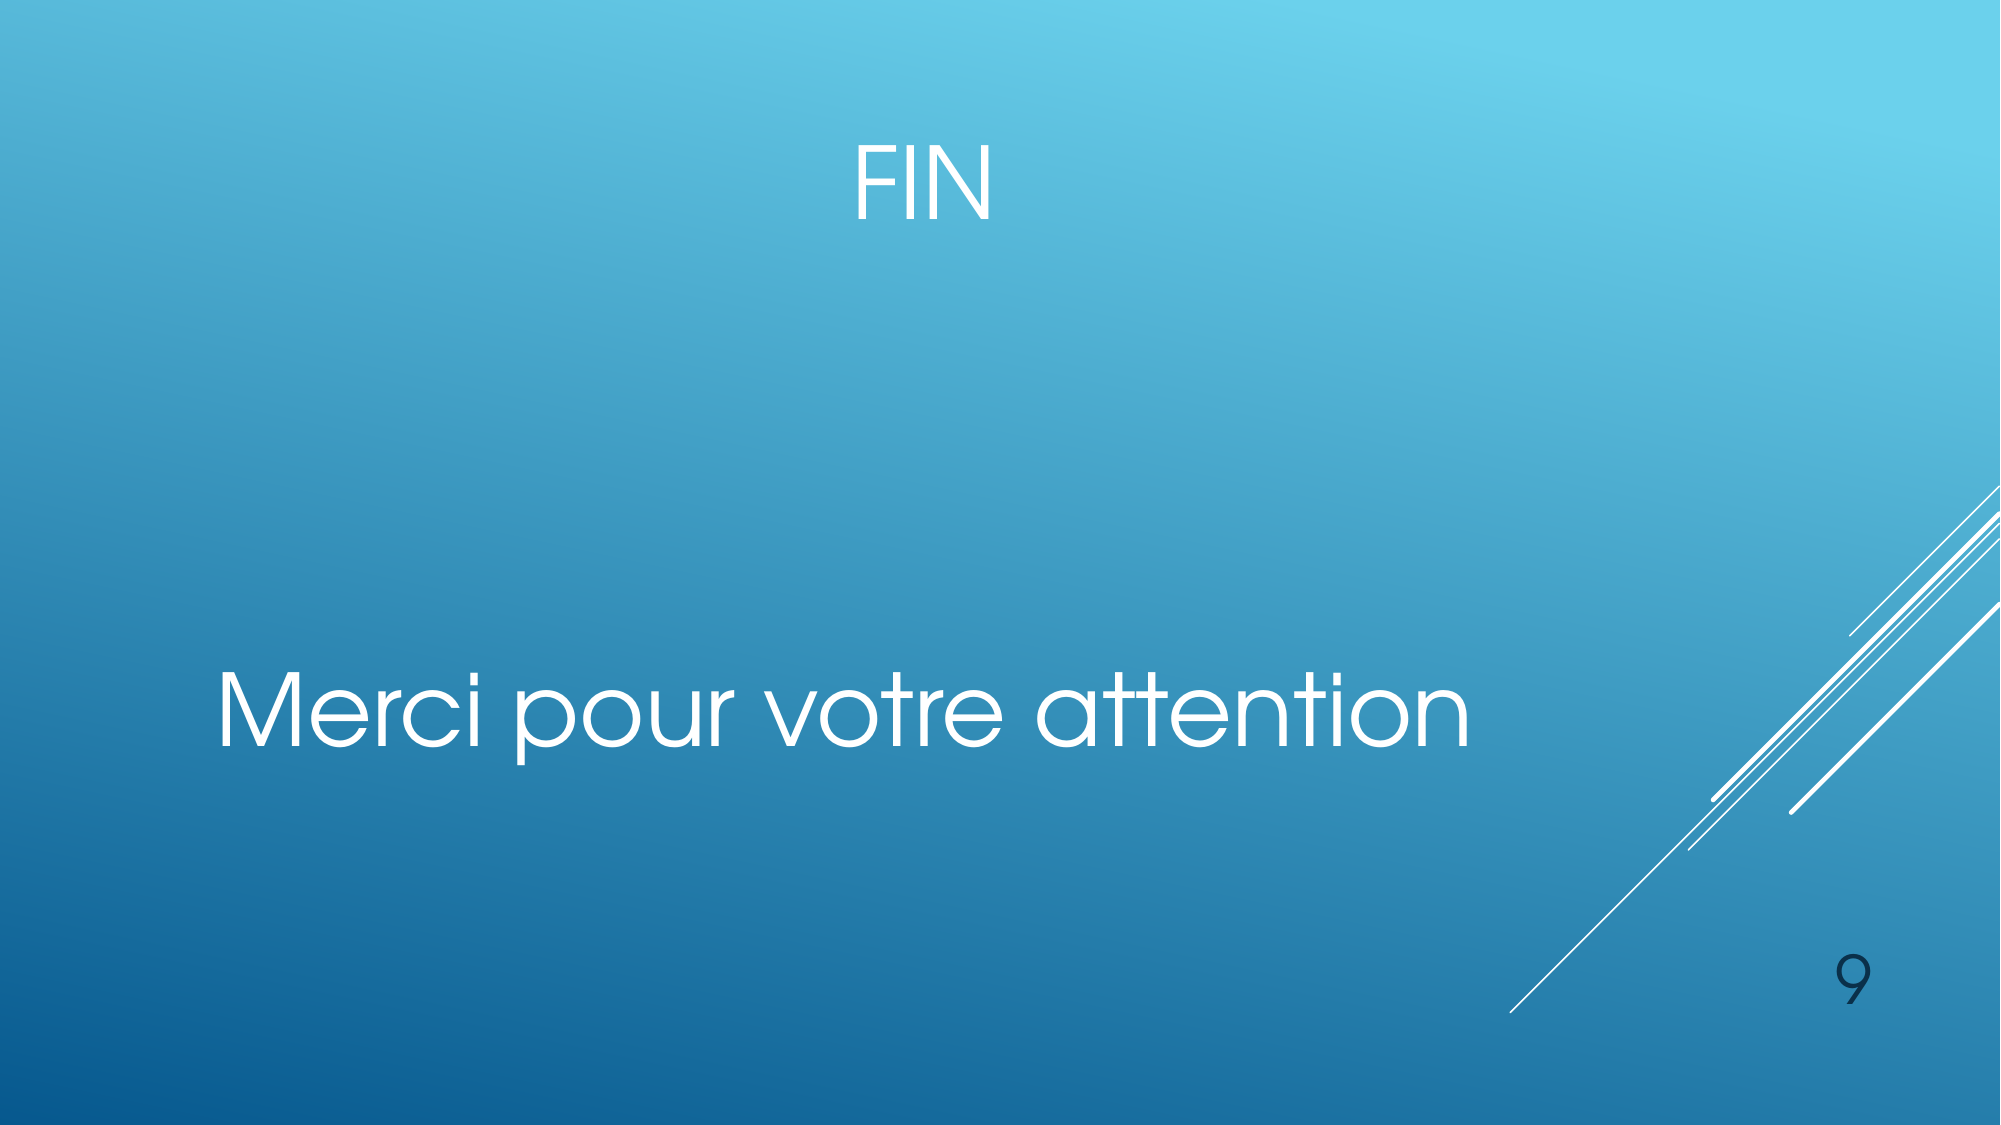

# FIn
Merci pour votre attention
9